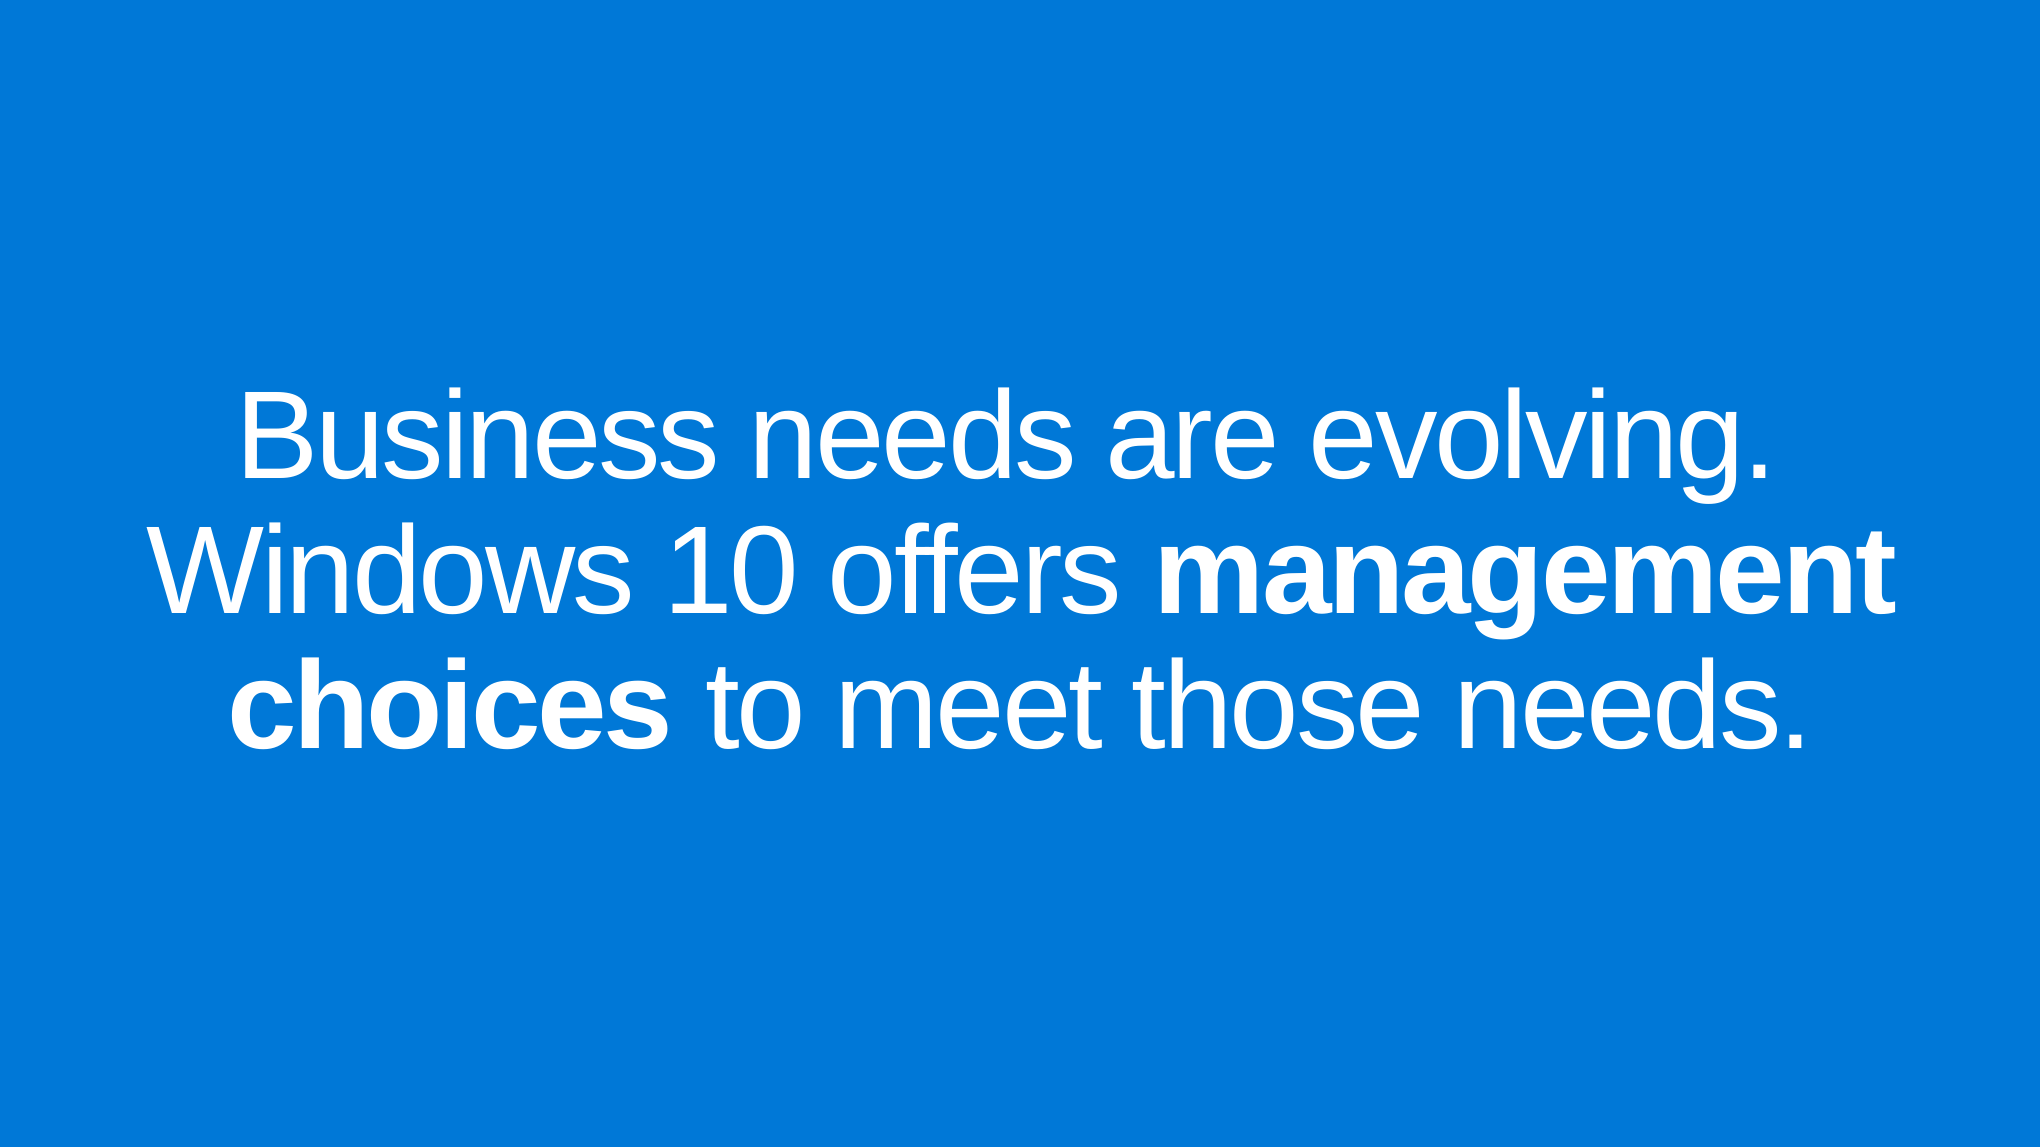

Business needs are evolving.  Windows 10 offers management choices to meet those needs.